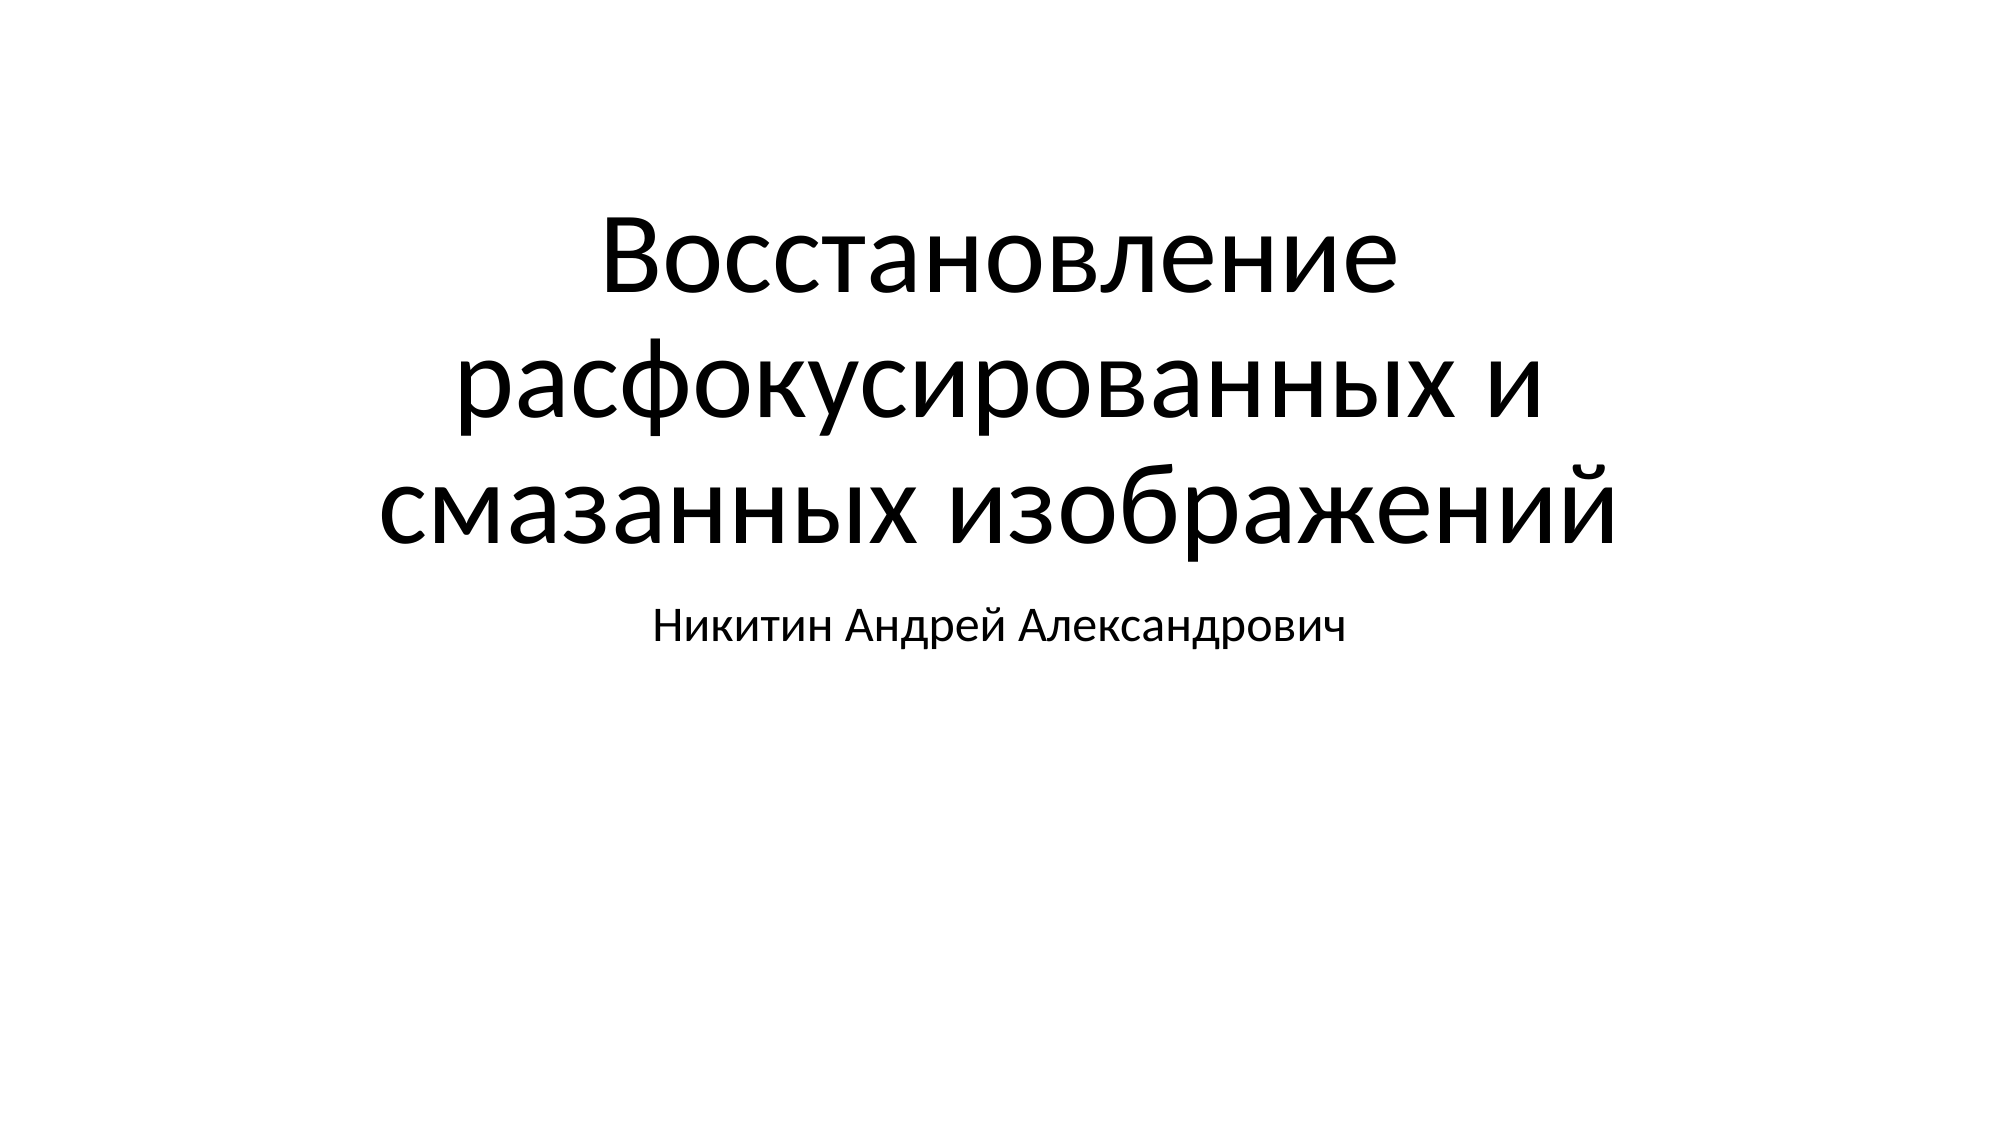

# Восстановление расфокусированных и смазанных изображений
Никитин Андрей Александрович